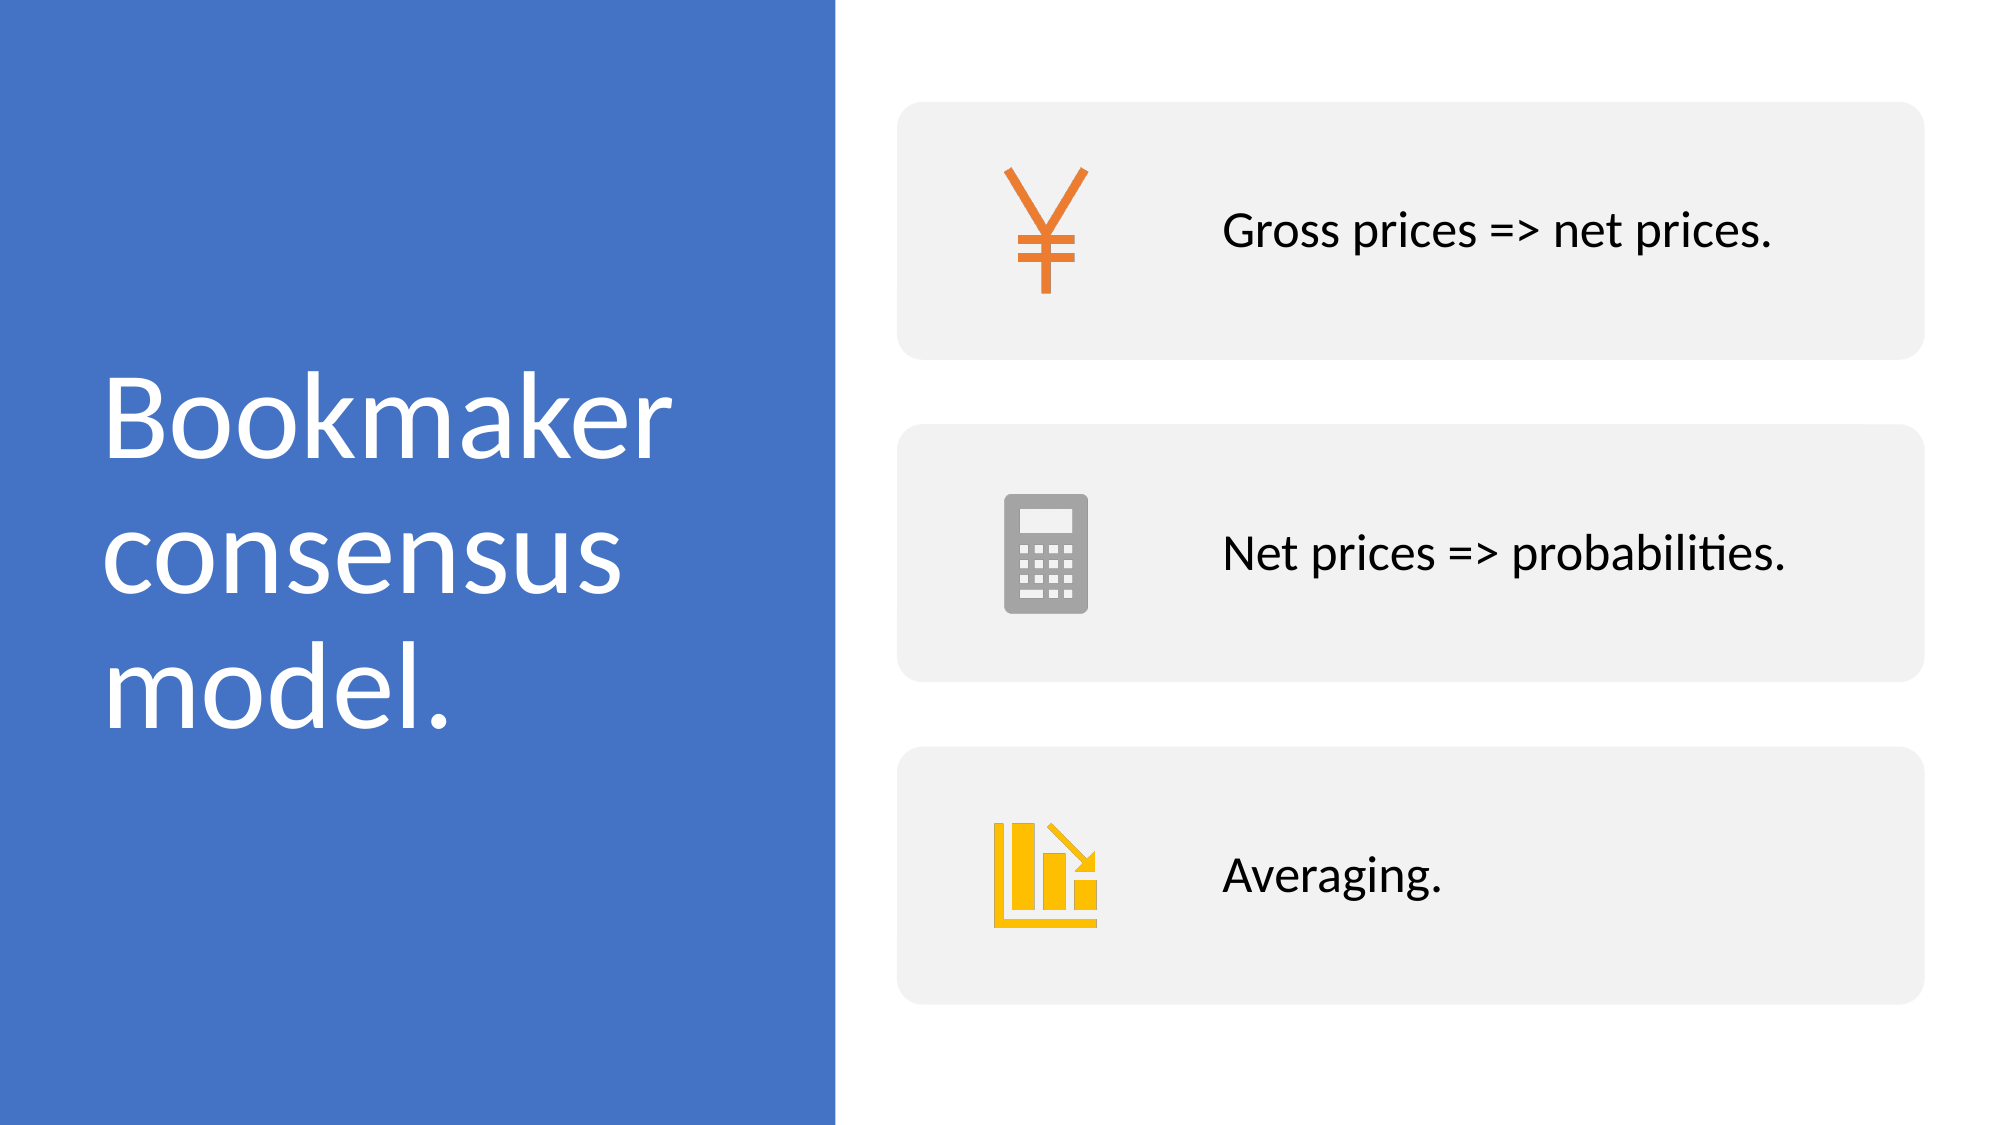

# Bookmaker consensus model.
Gross prices => net prices.
Net prices => probabilities.
Averaging.